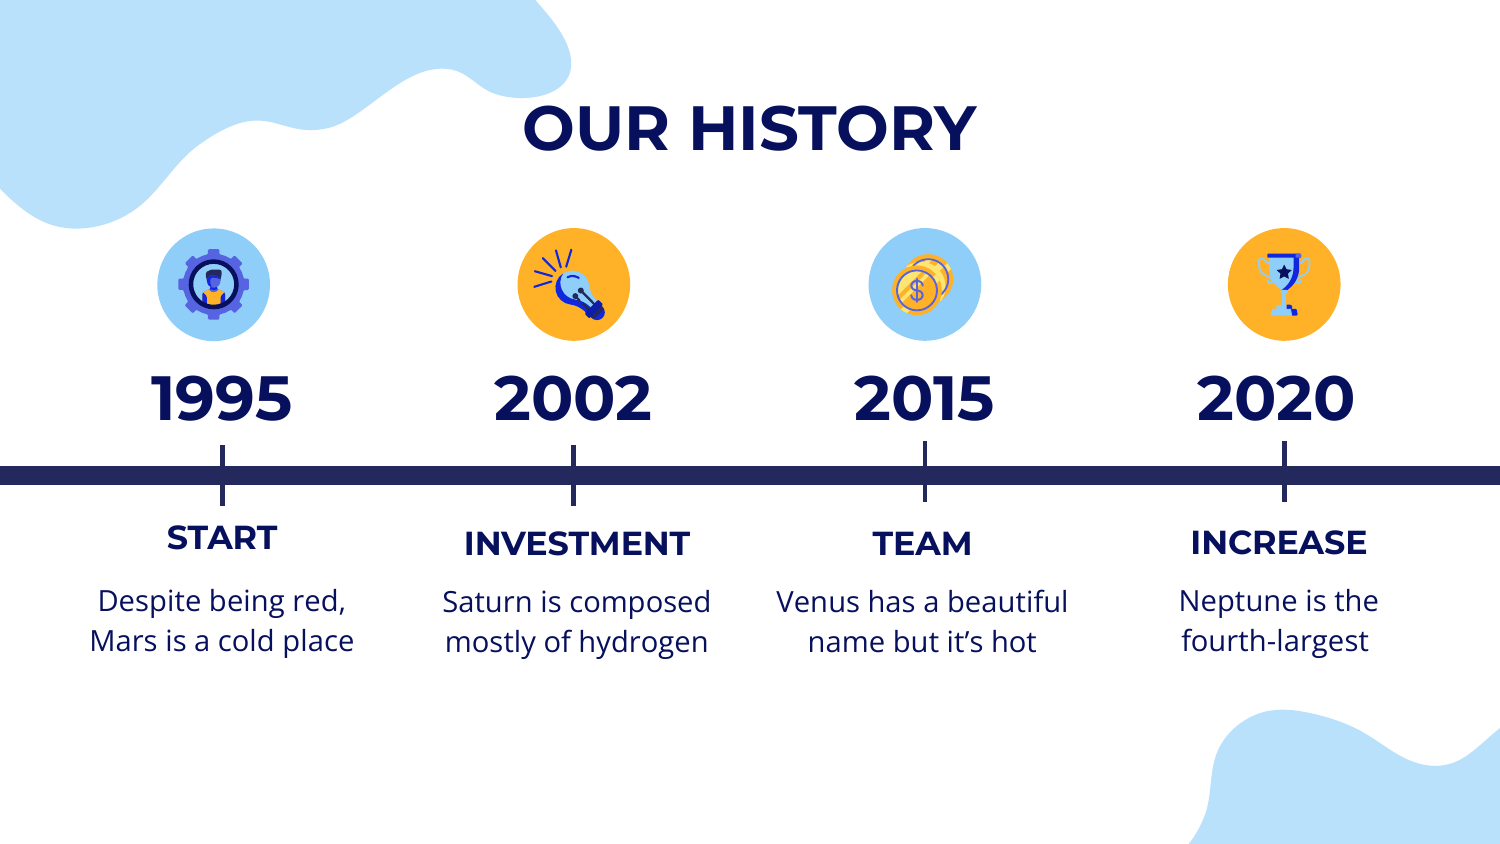

# OUR HISTORY

2020
1995
2002
2015
START
INCREASE
INVESTMENT
TEAM
Neptune is the fourth-largest
Despite being red, Mars is a cold place
Saturn is composed mostly of hydrogen

Venus has a beautiful name but it’s hot